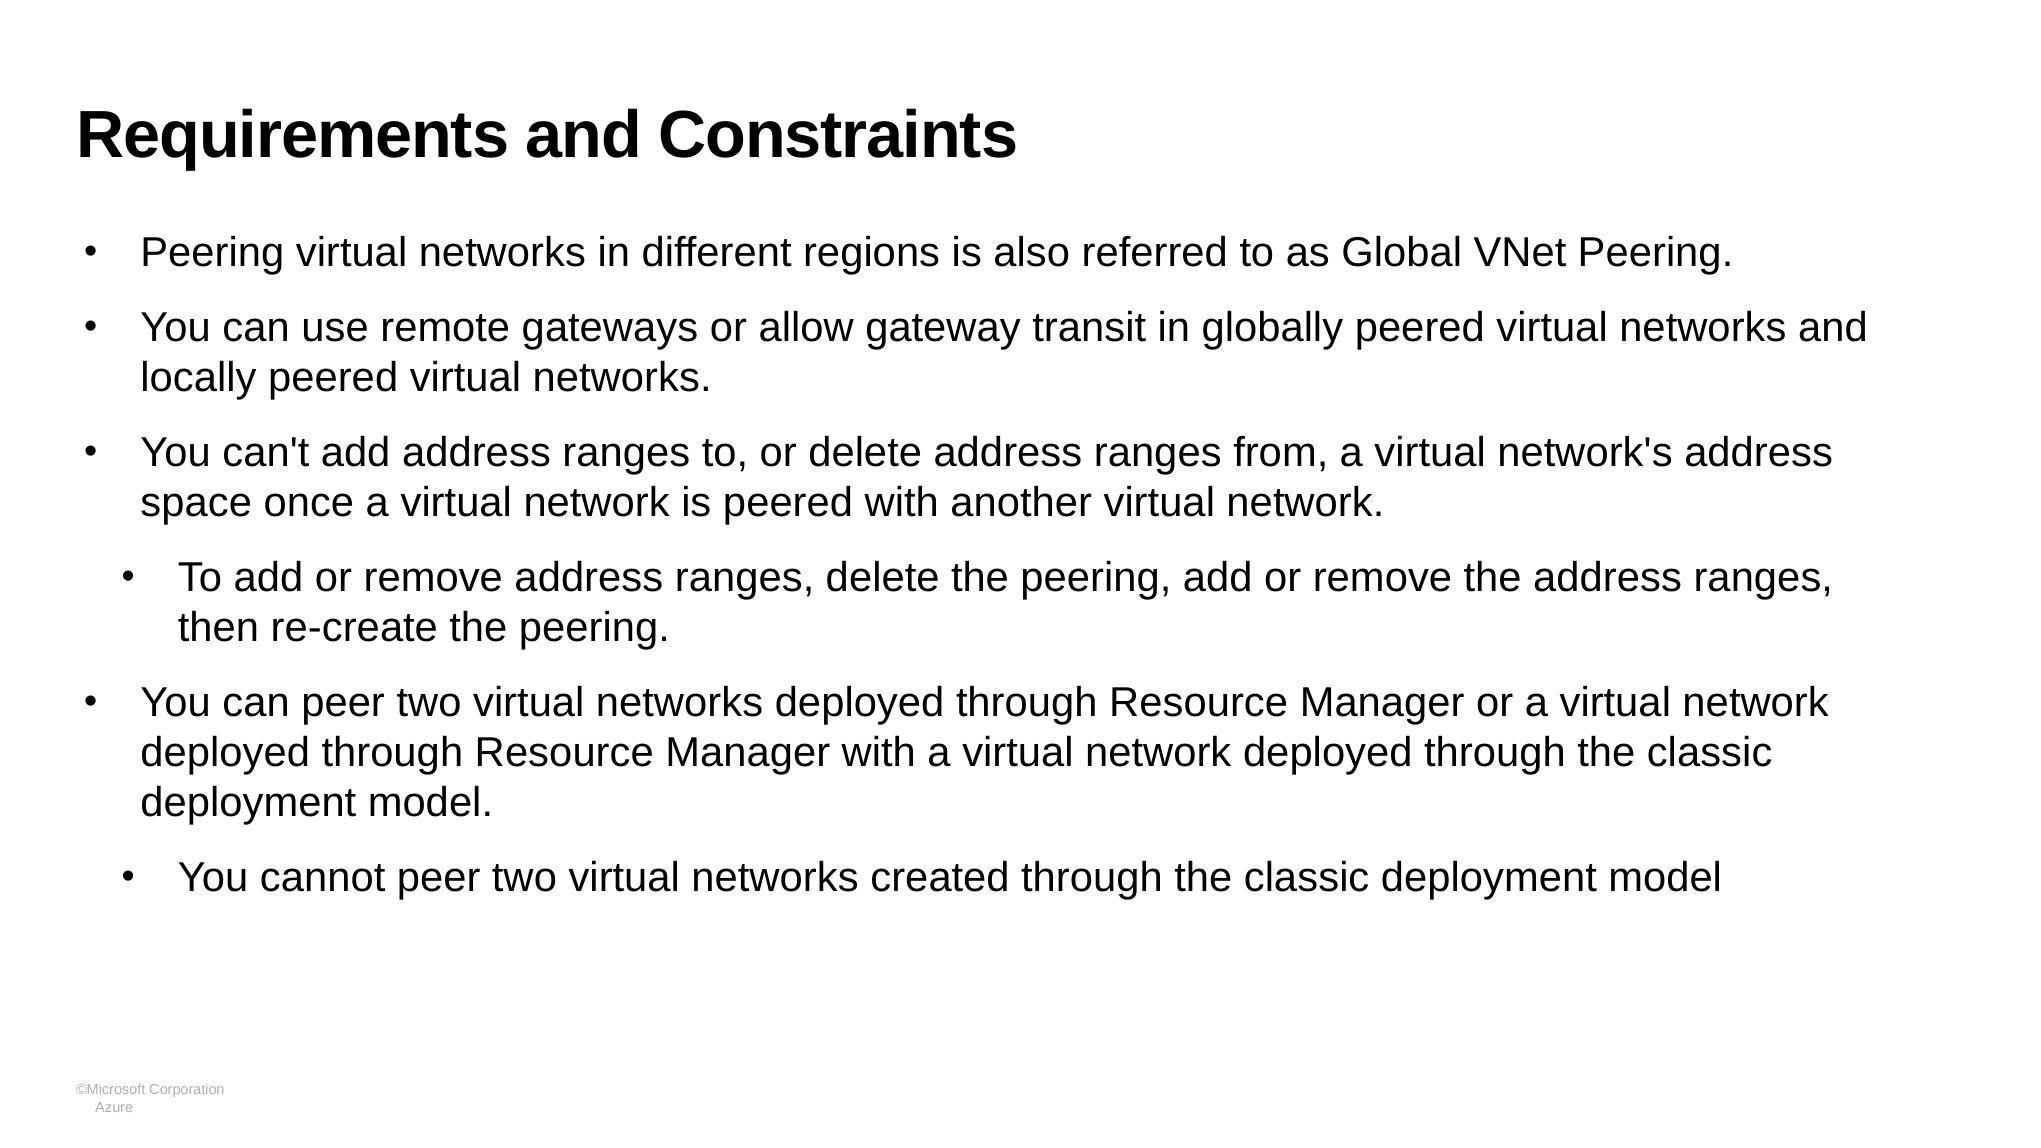

# Requirements and Constraints
Peering virtual networks in different regions is also referred to as Global VNet Peering.
You can use remote gateways or allow gateway transit in globally peered virtual networks and locally peered virtual networks.
You can't add address ranges to, or delete address ranges from, a virtual network's address space once a virtual network is peered with another virtual network.
To add or remove address ranges, delete the peering, add or remove the address ranges, then re-create the peering.
You can peer two virtual networks deployed through Resource Manager or a virtual network deployed through Resource Manager with a virtual network deployed through the classic deployment model.
You cannot peer two virtual networks created through the classic deployment model